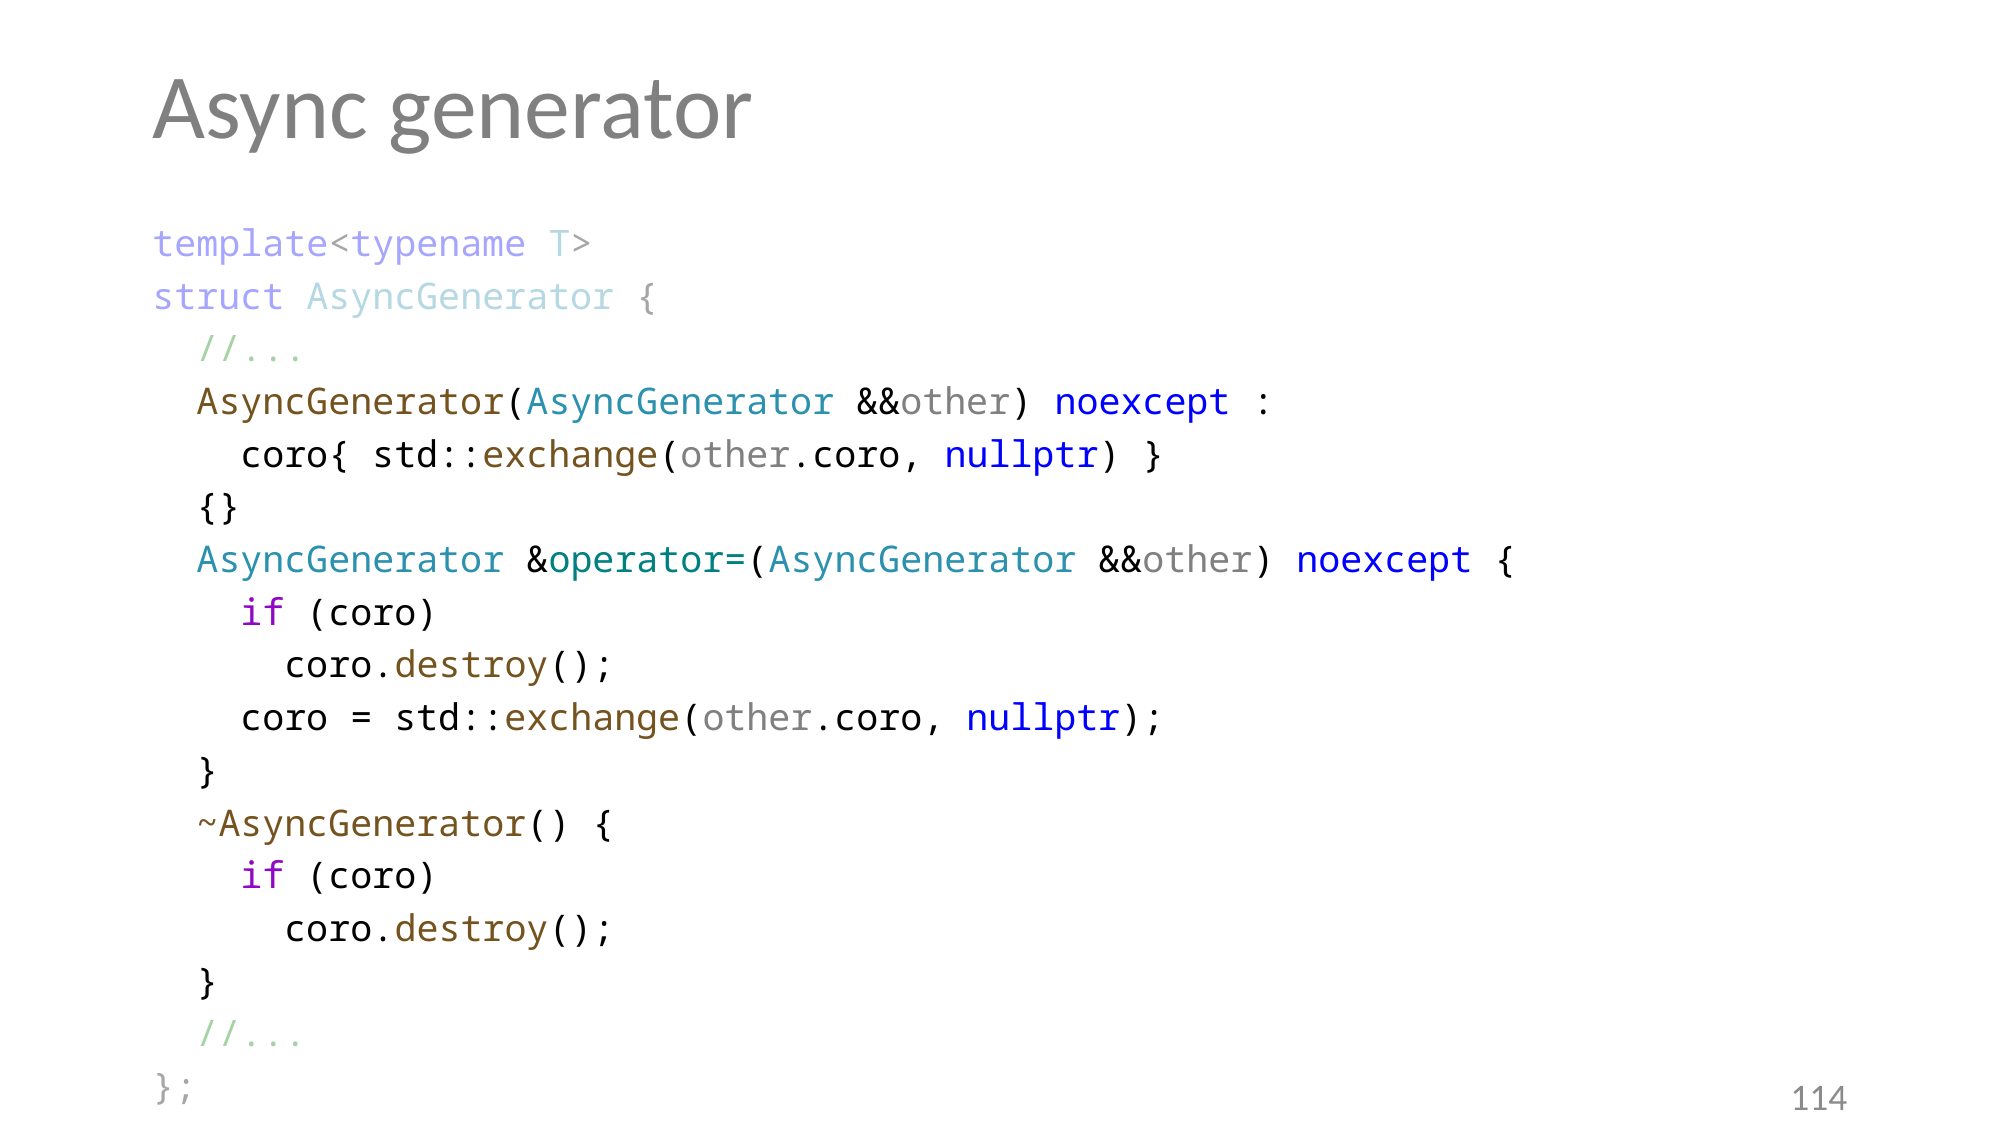

# Async generator
template<typename T>
struct AsyncGenerator {
  //...
  AsyncGenerator(AsyncGenerator &&other) noexcept :
    coro{ std::exchange(other.coro, nullptr) }
  {}
  AsyncGenerator &operator=(AsyncGenerator &&other) noexcept {
    if (coro)
      coro.destroy();
    coro = std::exchange(other.coro, nullptr);
  }
  ~AsyncGenerator() {
    if (coro)
      coro.destroy();
  }
  //...
};
114